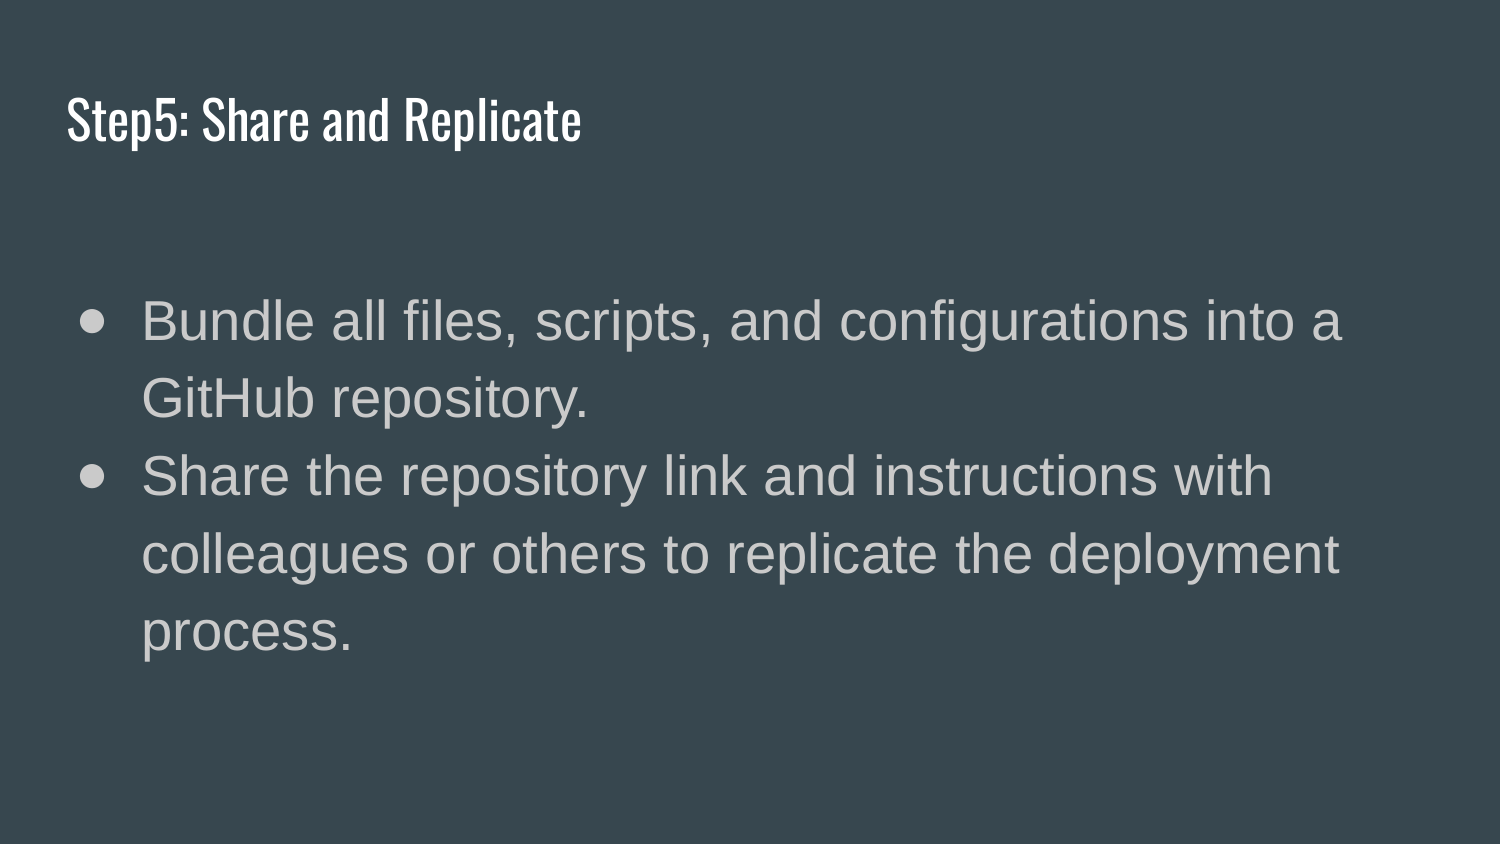

# Step5: Share and Replicate

Bundle all files, scripts, and configurations into a GitHub repository.
Share the repository link and instructions with colleagues or others to replicate the deployment process.